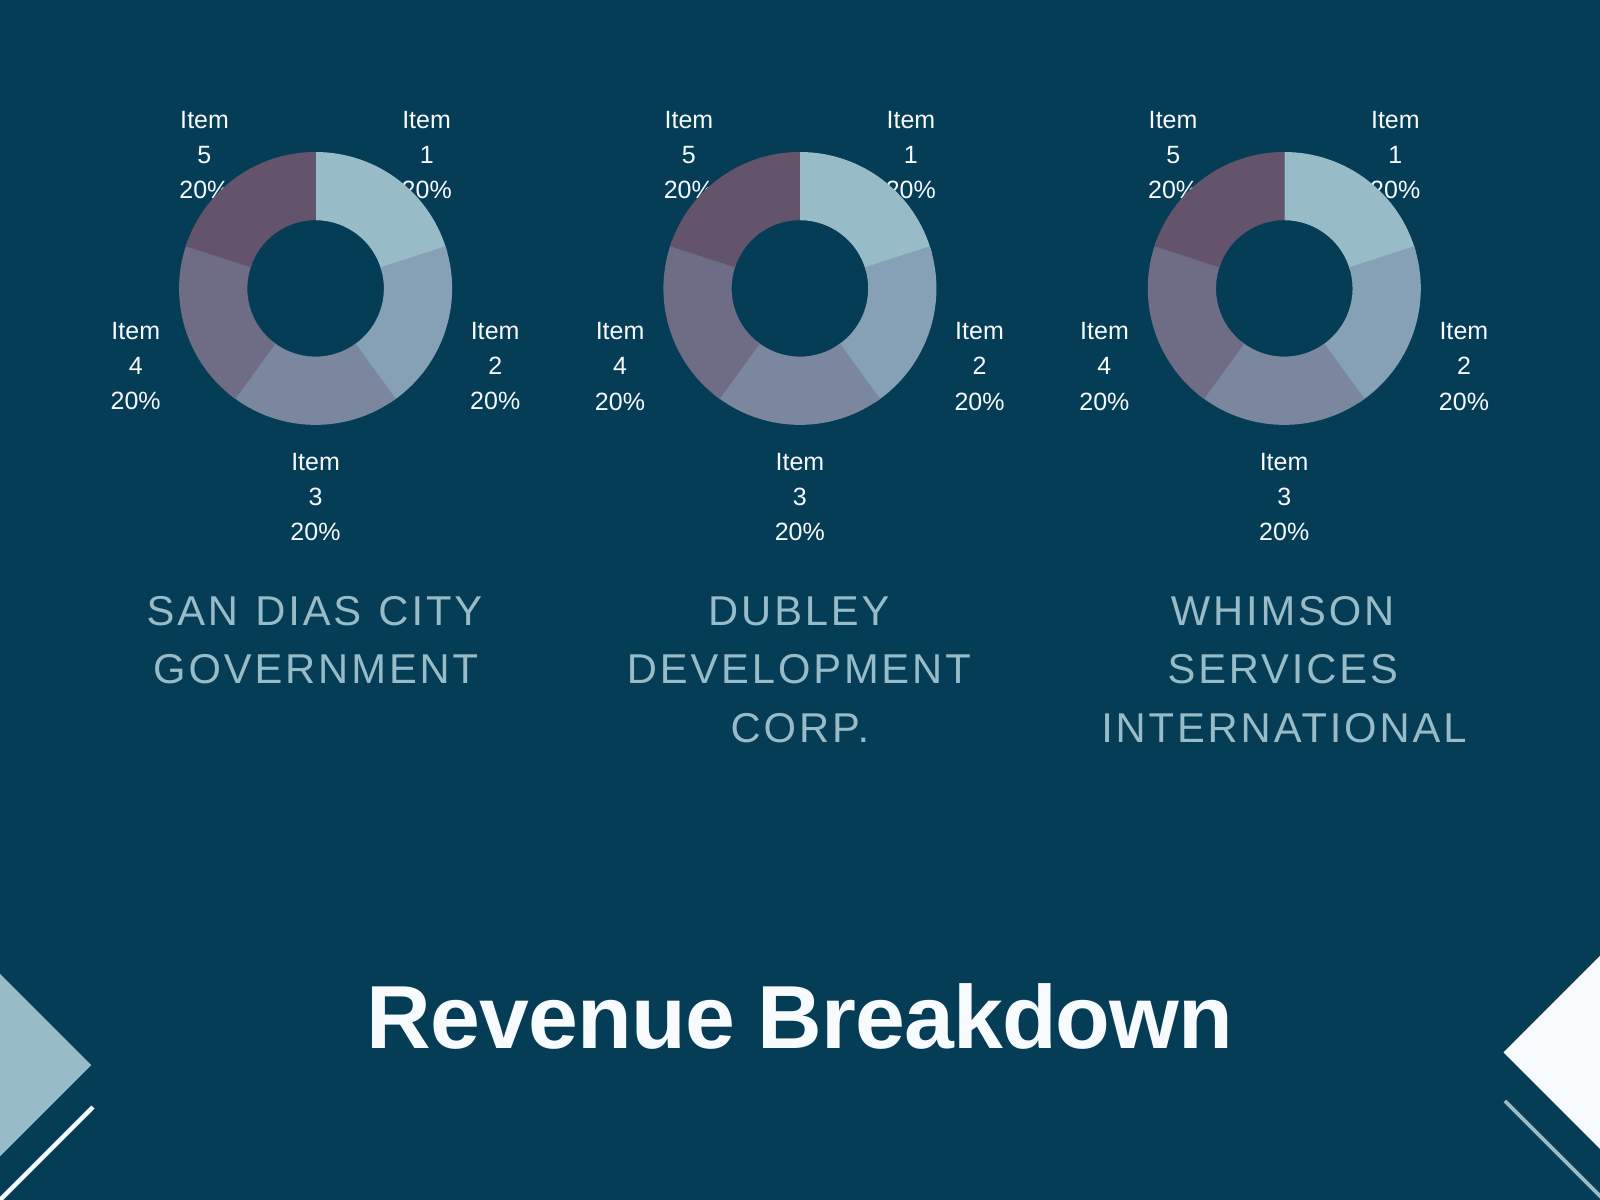

Item 5
20%
Item 1
20%

Item 4
20%
Item 2
20%
Item 3
20%
Item 5
20%
Item 1
20%

Item 4
20%
Item 2
20%
Item 3
20%
Item 5
20%
Item 1
20%

Item 4
20%
Item 2
20%
Item 3
20%
SAN DIAS CITY GOVERNMENT
DUBLEY DEVELOPMENT CORP.
WHIMSON SERVICES INTERNATIONAL

Revenue Breakdown